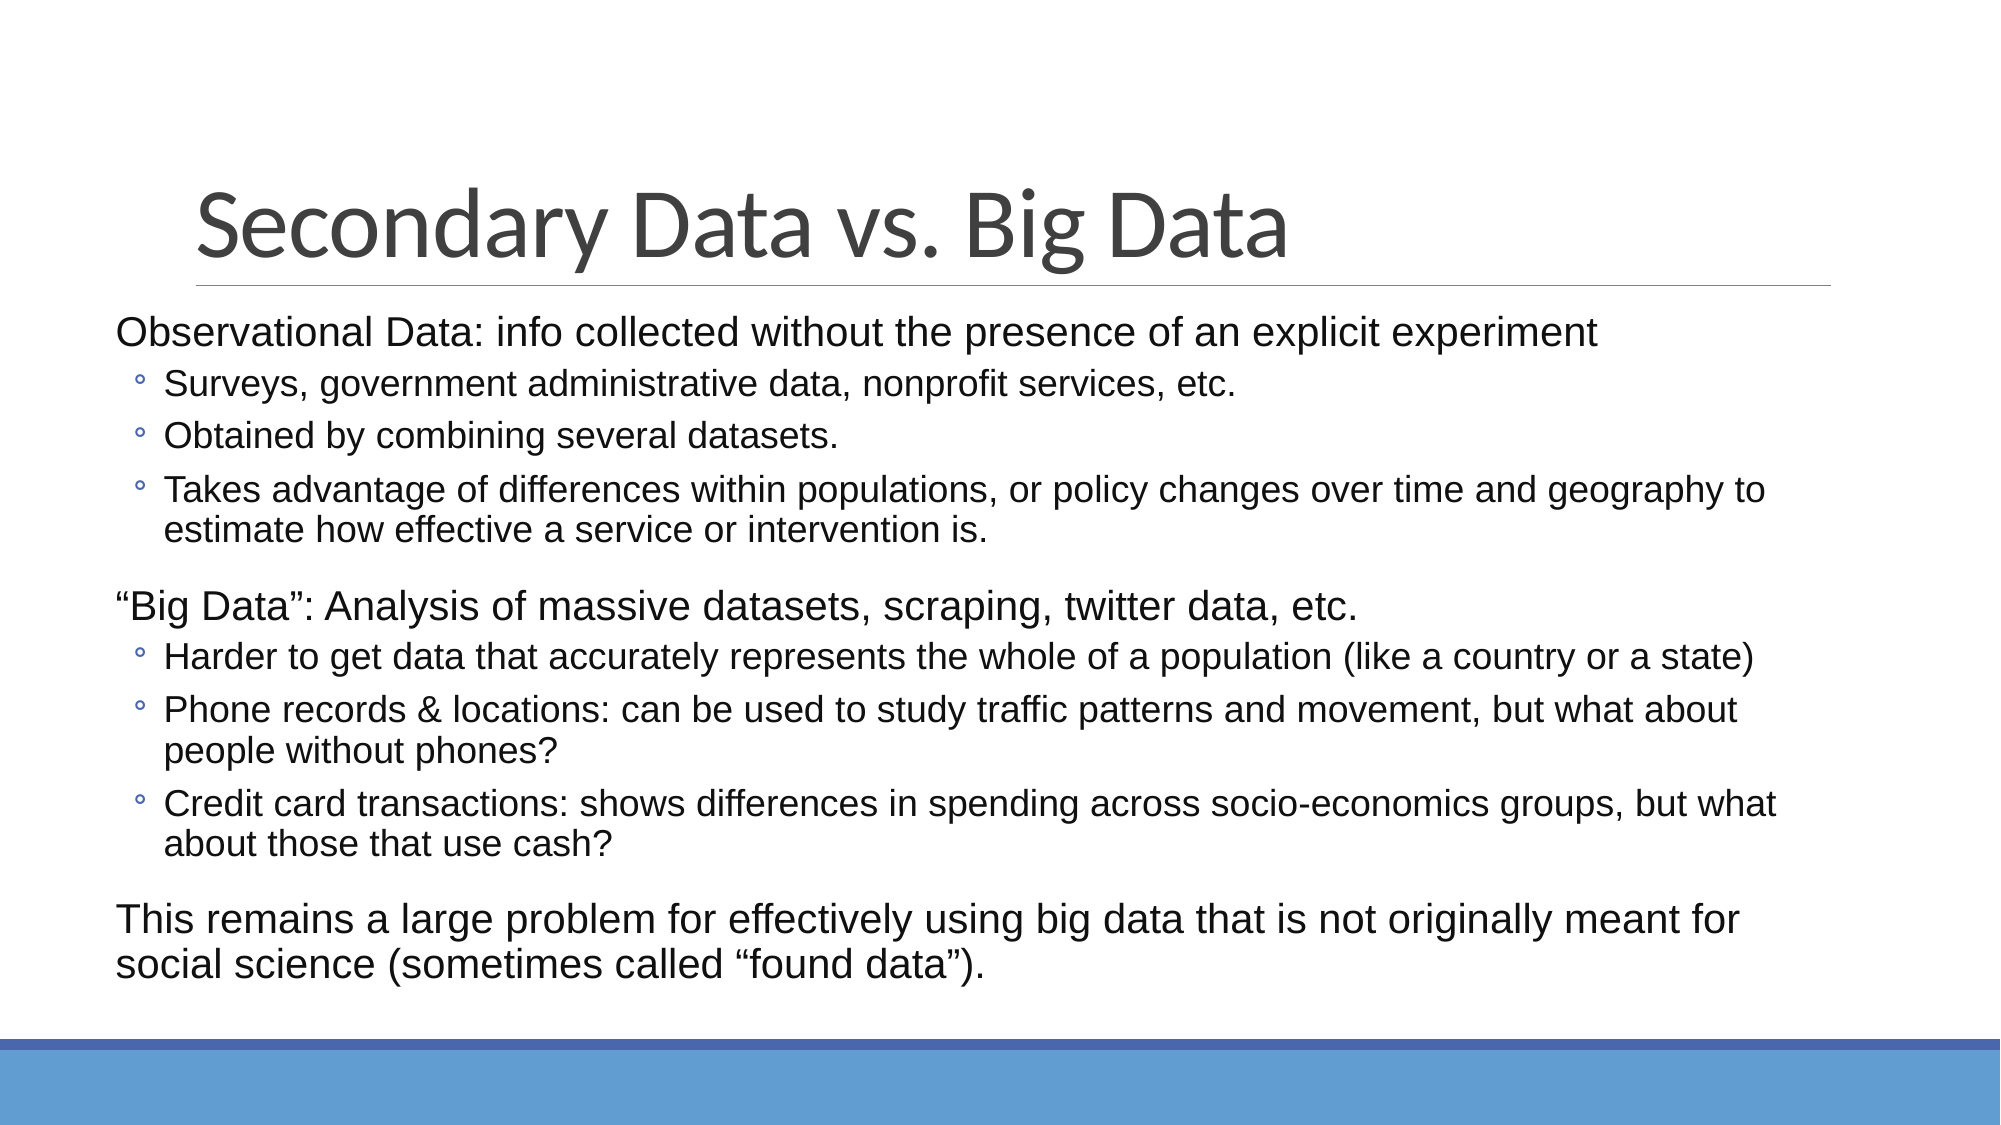

# Secondary Data vs. Big Data
Observational Data: info collected without the presence of an explicit experiment
Surveys, government administrative data, nonprofit services, etc.
Obtained by combining several datasets.
Takes advantage of differences within populations, or policy changes over time and geography to estimate how effective a service or intervention is.
“Big Data”: Analysis of massive datasets, scraping, twitter data, etc.
Harder to get data that accurately represents the whole of a population (like a country or a state)
Phone records & locations: can be used to study traffic patterns and movement, but what about people without phones?
Credit card transactions: shows differences in spending across socio-economics groups, but what about those that use cash?
This remains a large problem for effectively using big data that is not originally meant for social science (sometimes called “found data”).